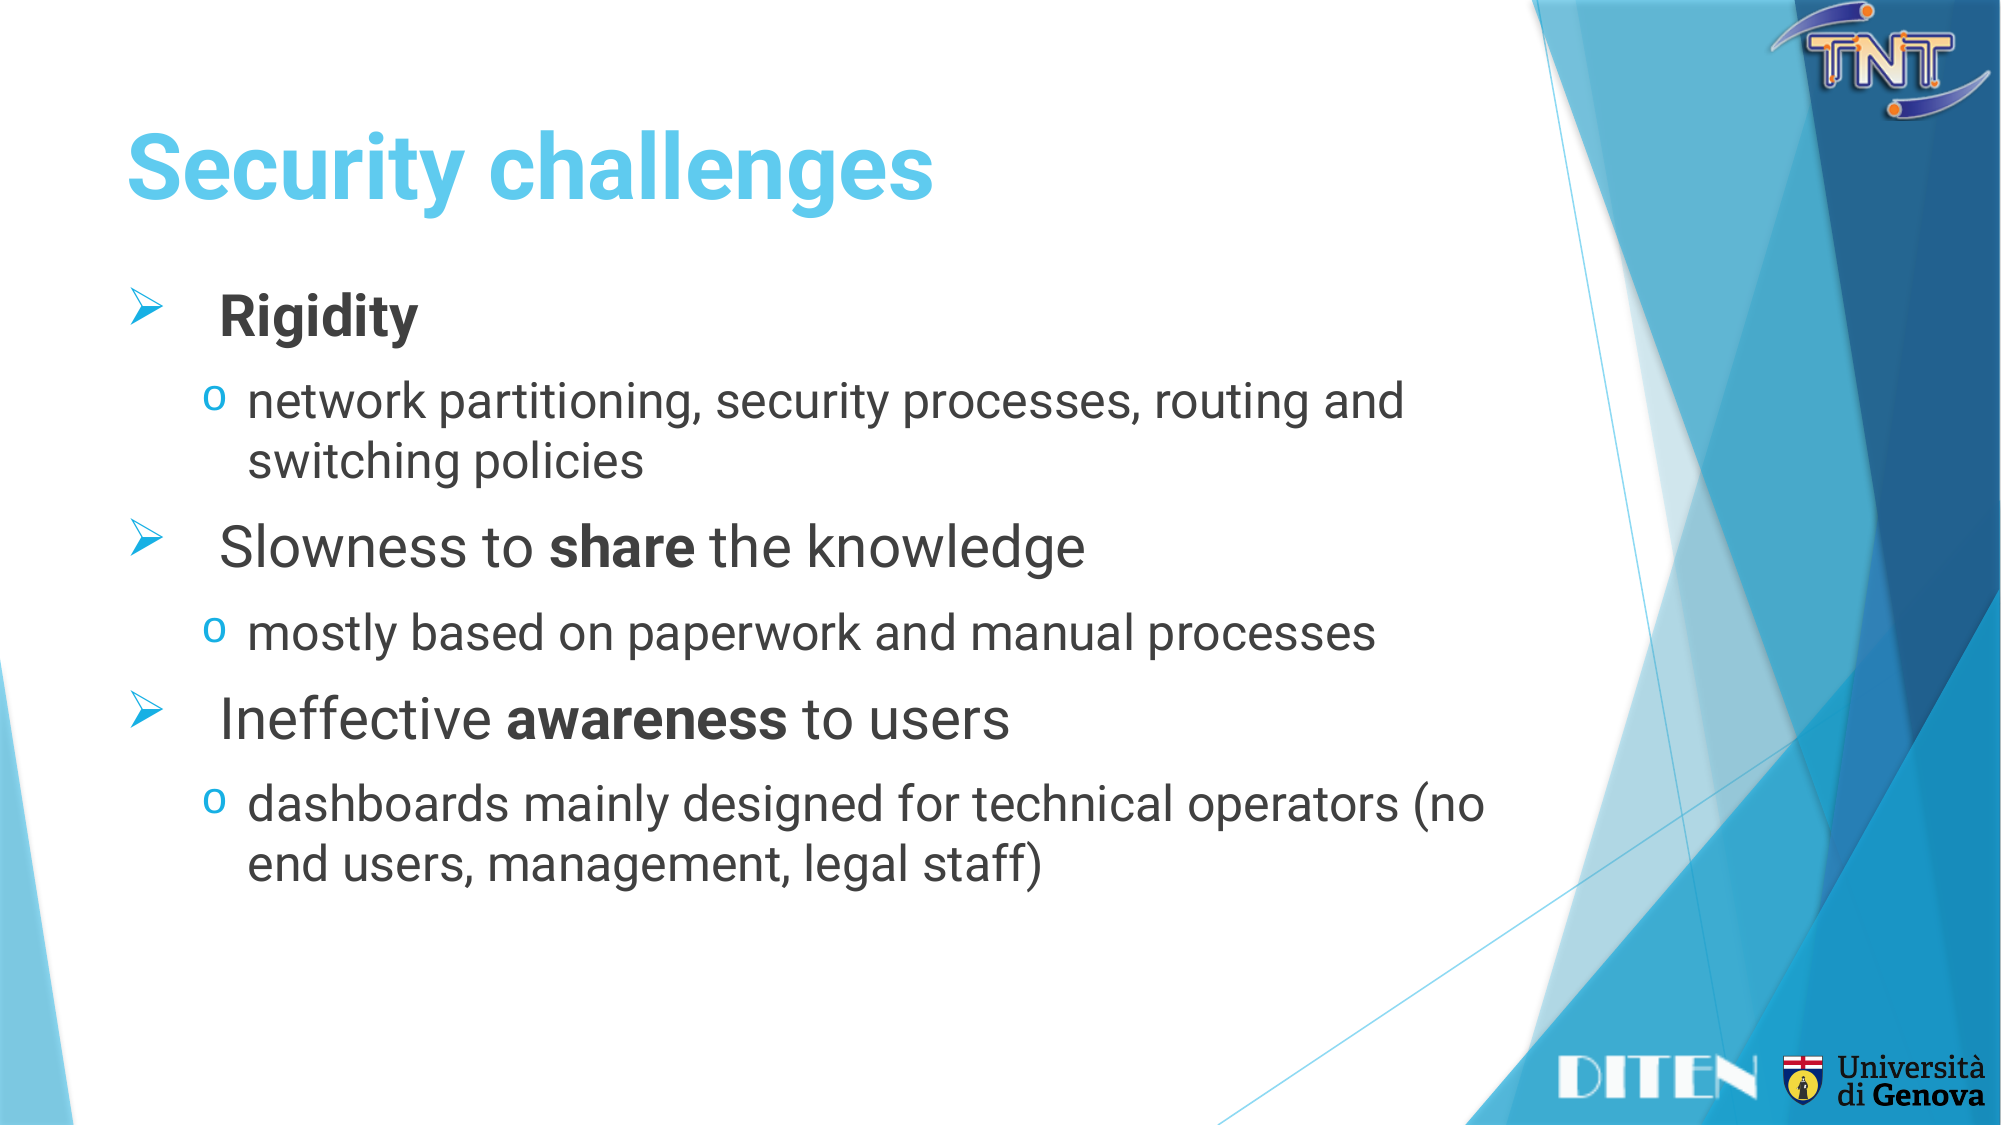

# Security challenges
Rigidity
network partitioning, security processes, routing and switching policies
Slowness to share the knowledge
mostly based on paperwork and manual processes
Ineffective awareness to users
dashboards mainly designed for technical operators (no end users, management, legal staff)